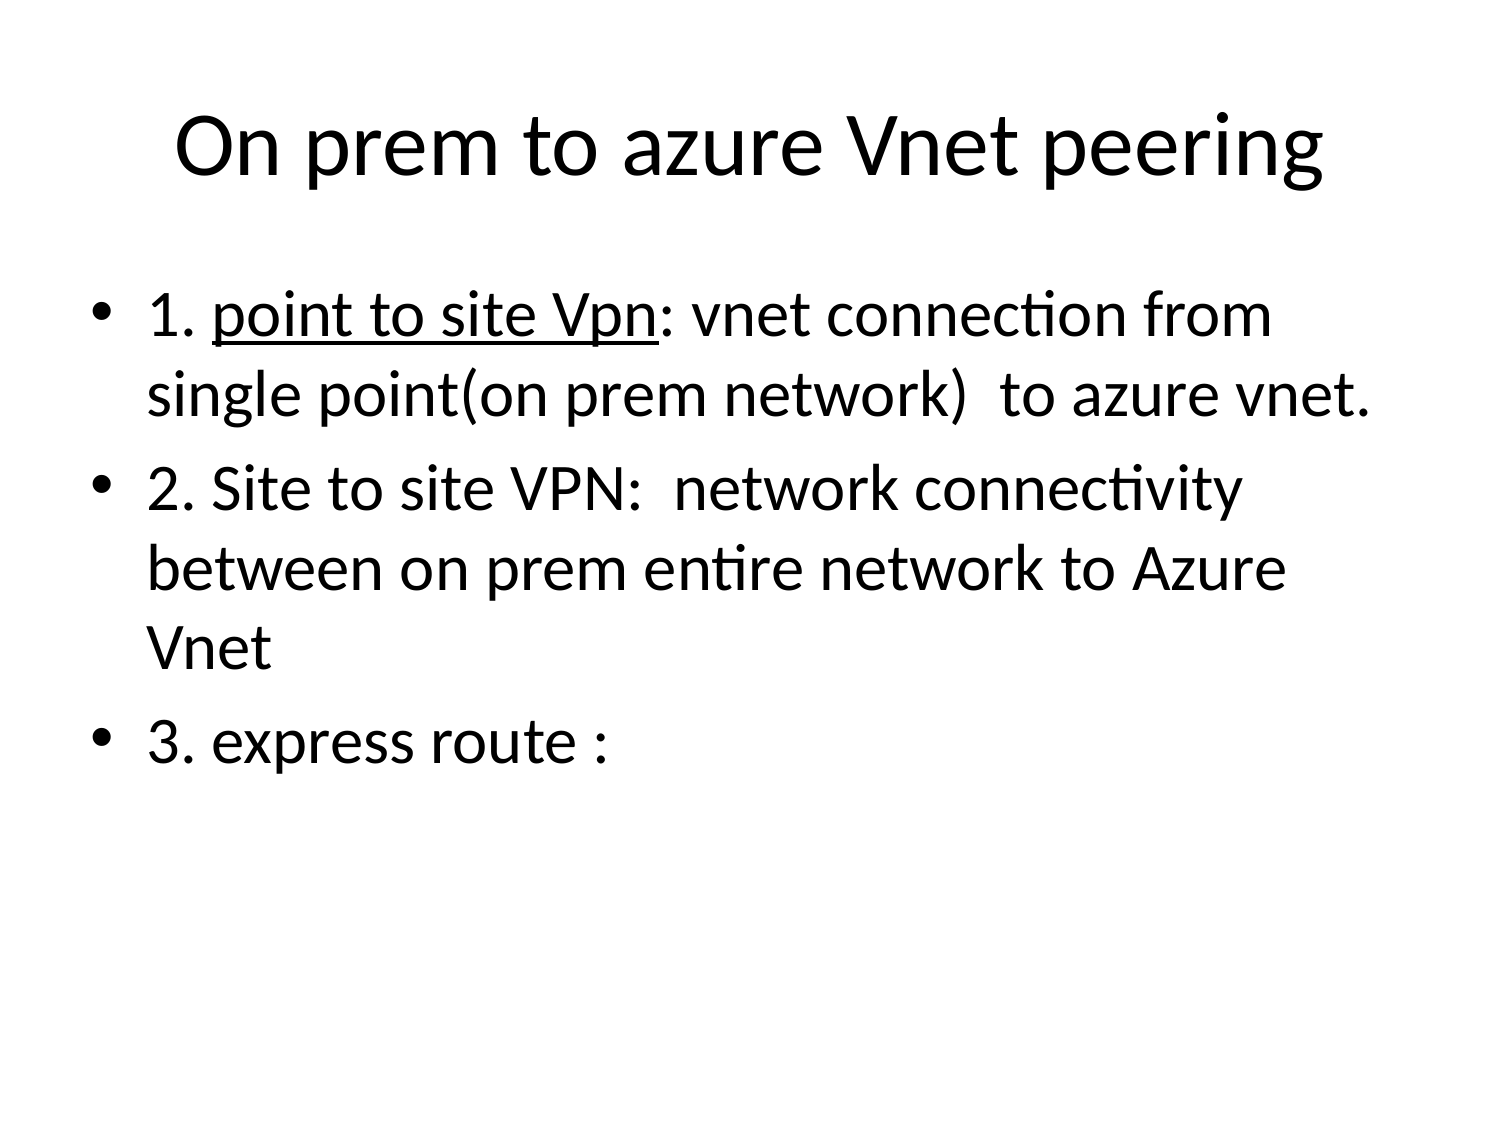

# On prem to azure Vnet peering
1. point to site Vpn: vnet connection from single point(on prem network)  to azure vnet.
2. Site to site VPN:  network connectivity between on prem entire network to Azure Vnet
3. express route :